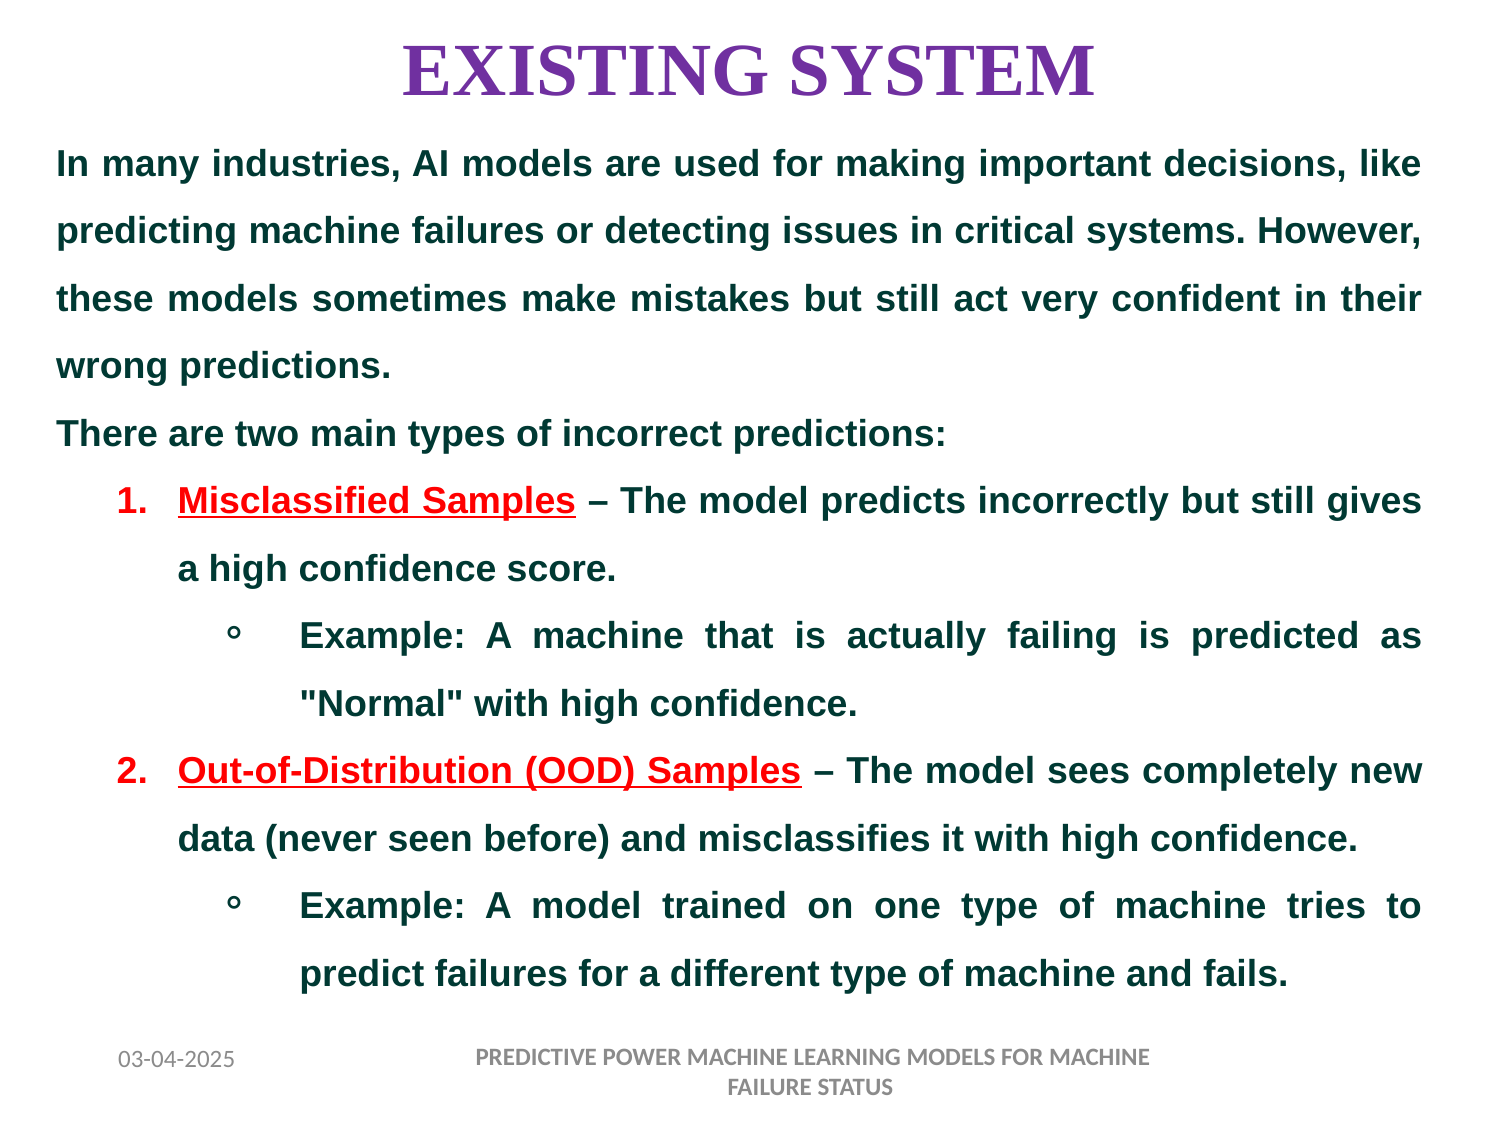

# EXISTING SYSTEM
In many industries, AI models are used for making important decisions, like predicting machine failures or detecting issues in critical systems. However, these models sometimes make mistakes but still act very confident in their wrong predictions.
There are two main types of incorrect predictions:
Misclassified Samples – The model predicts incorrectly but still gives a high confidence score.
Example: A machine that is actually failing is predicted as "Normal" with high confidence.
Out-of-Distribution (OOD) Samples – The model sees completely new data (never seen before) and misclassifies it with high confidence.
Example: A model trained on one type of machine tries to predict failures for a different type of machine and fails.
03-04-2025

9
 PREDICTIVE POWER MACHINE LEARNING MODELS FOR MACHINE FAILURE STATUS